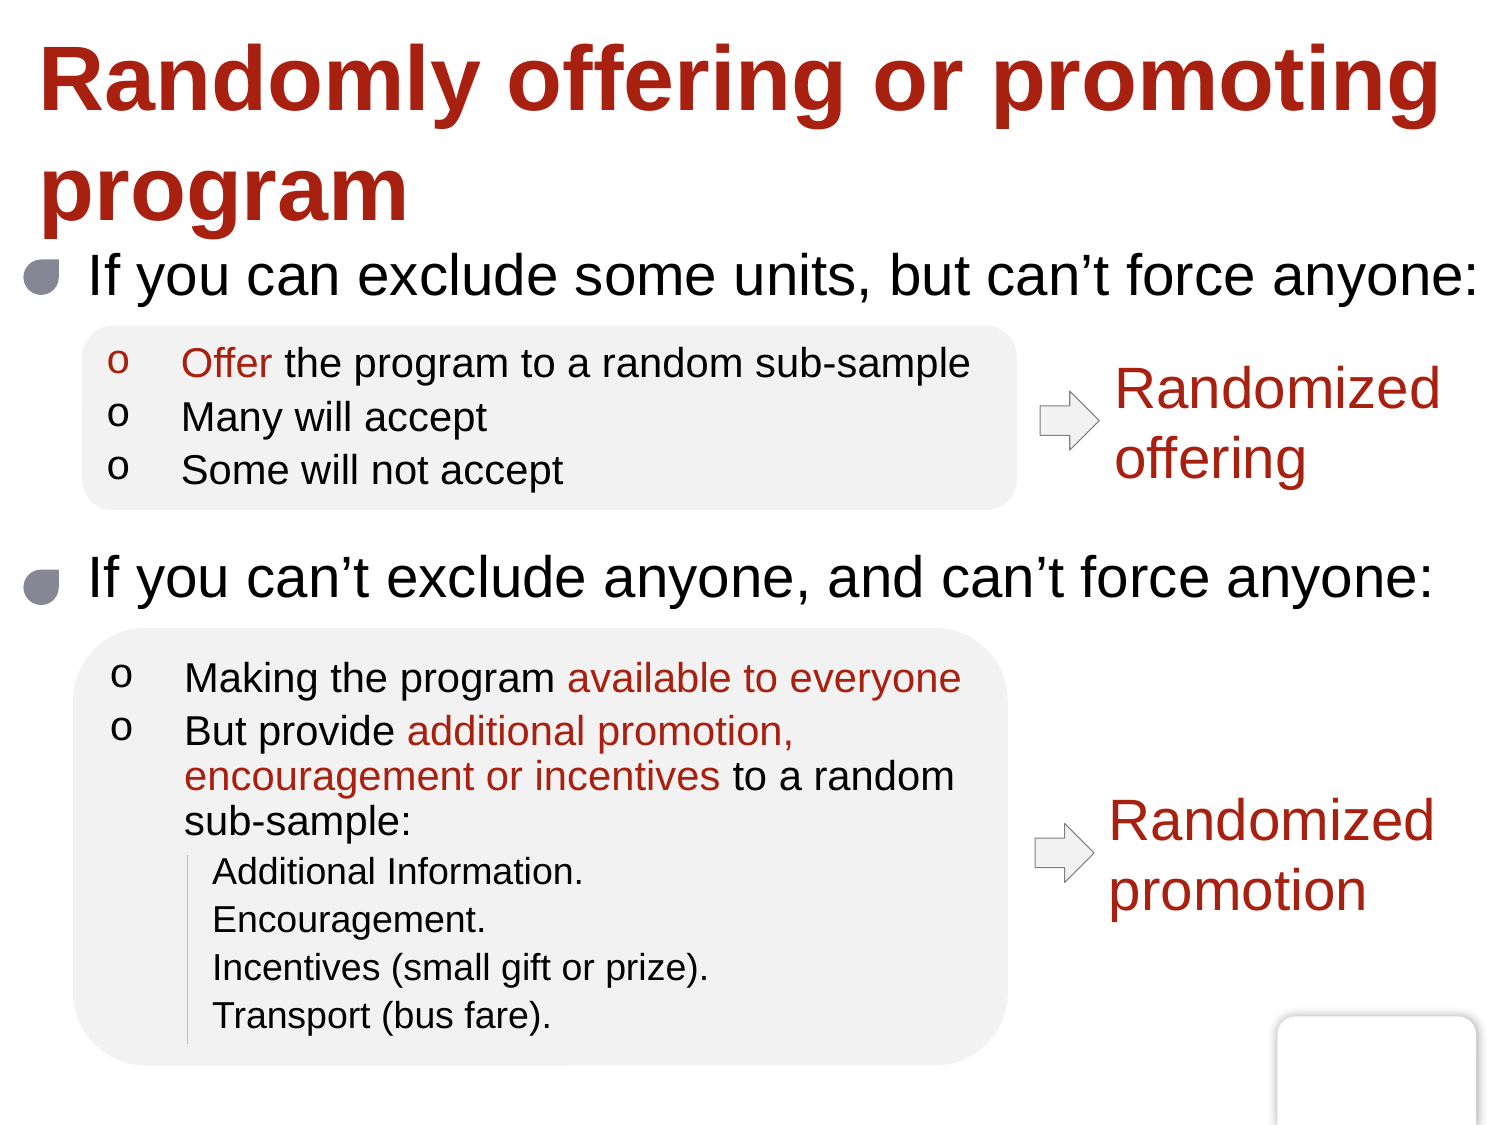

# Randomly offering or promoting program
If you can exclude some units, but can’t force anyone:

Offer the program to a random sub-sample
Many will accept
Some will not accept
Randomized offering

If you can’t exclude anyone, and can’t force anyone:

Making the program available to everyone
But provide additional promotion, encouragement or incentives to a random sub-sample:
Additional Information.
Encouragement.
Incentives (small gift or prize).
Transport (bus fare).
Randomized promotion